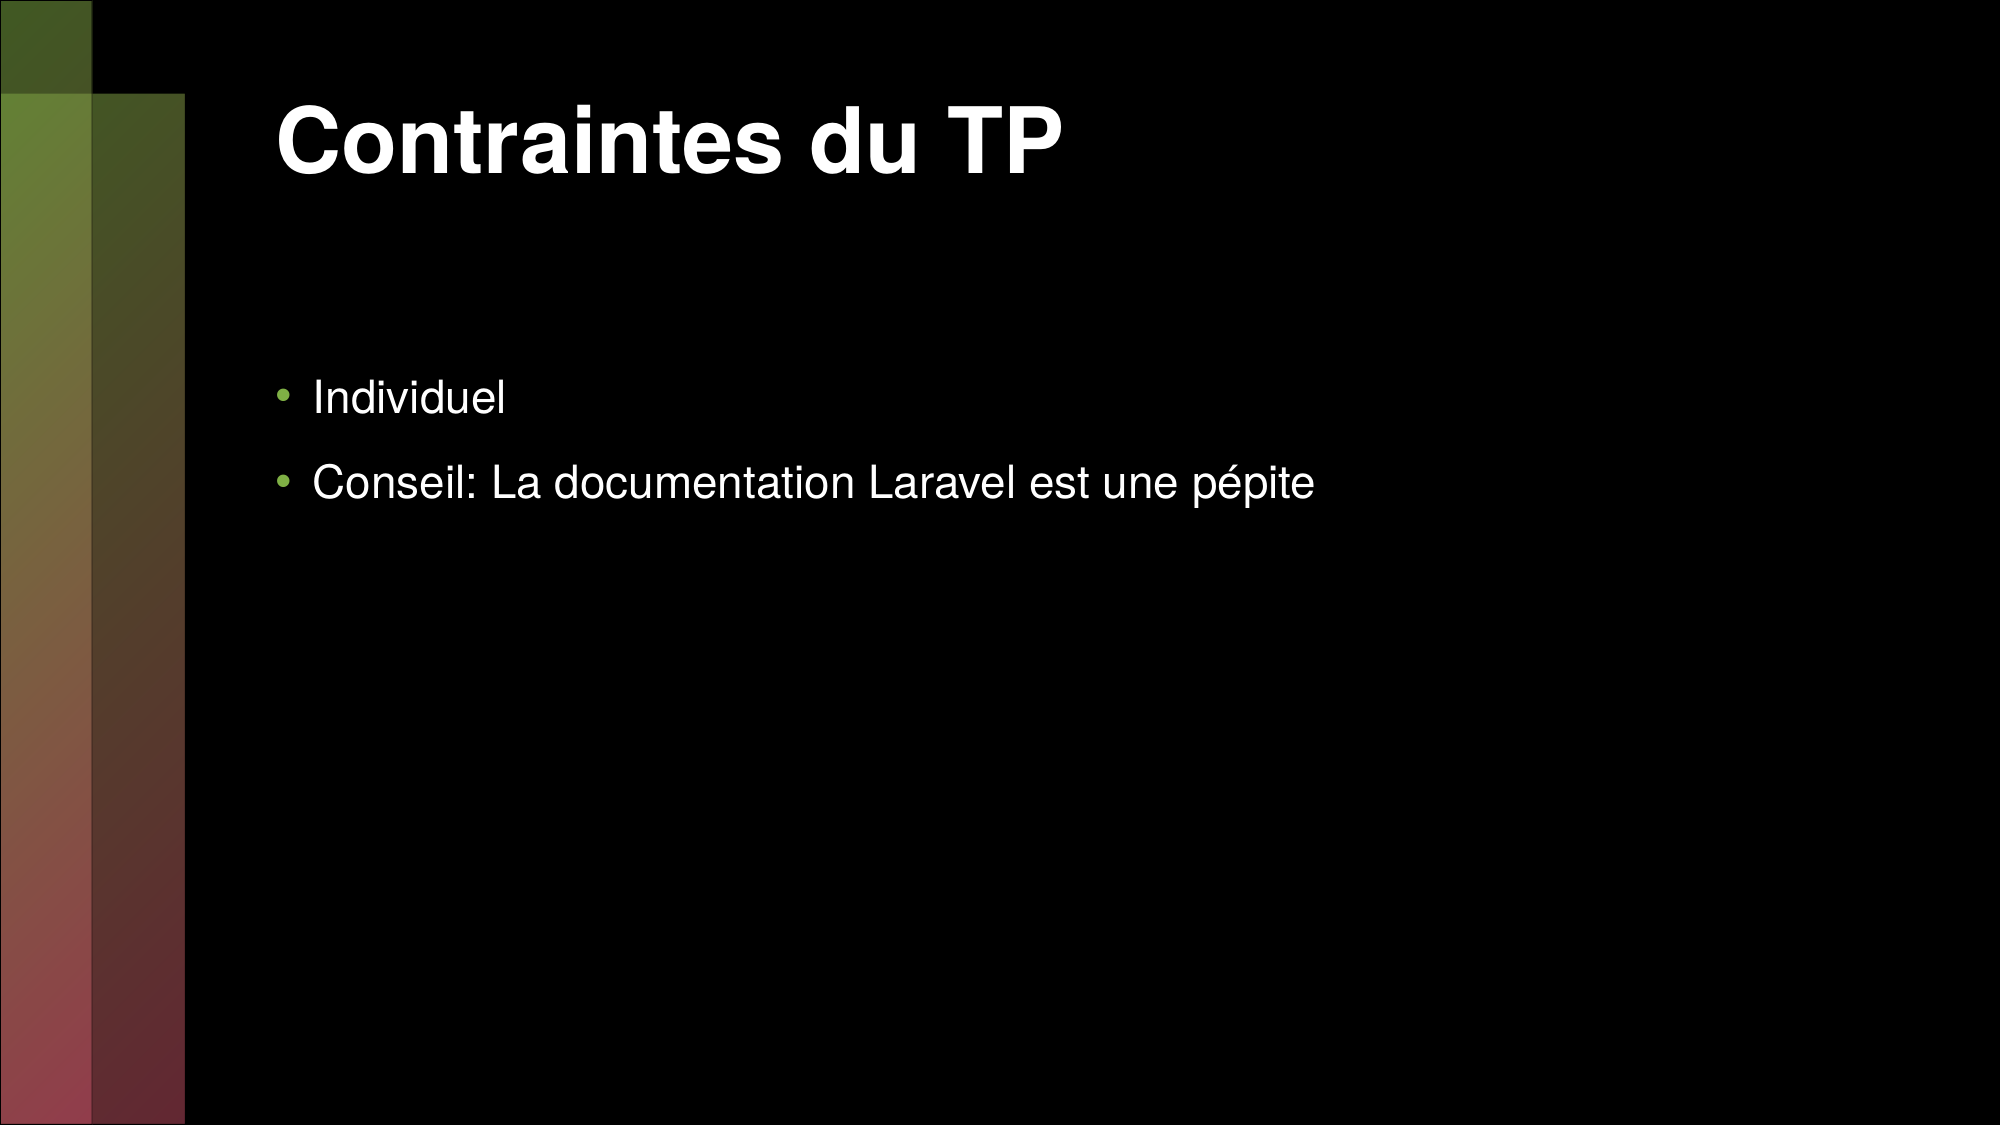

# Contraintes du TP
Individuel
Conseil: La documentation Laravel est une pépite